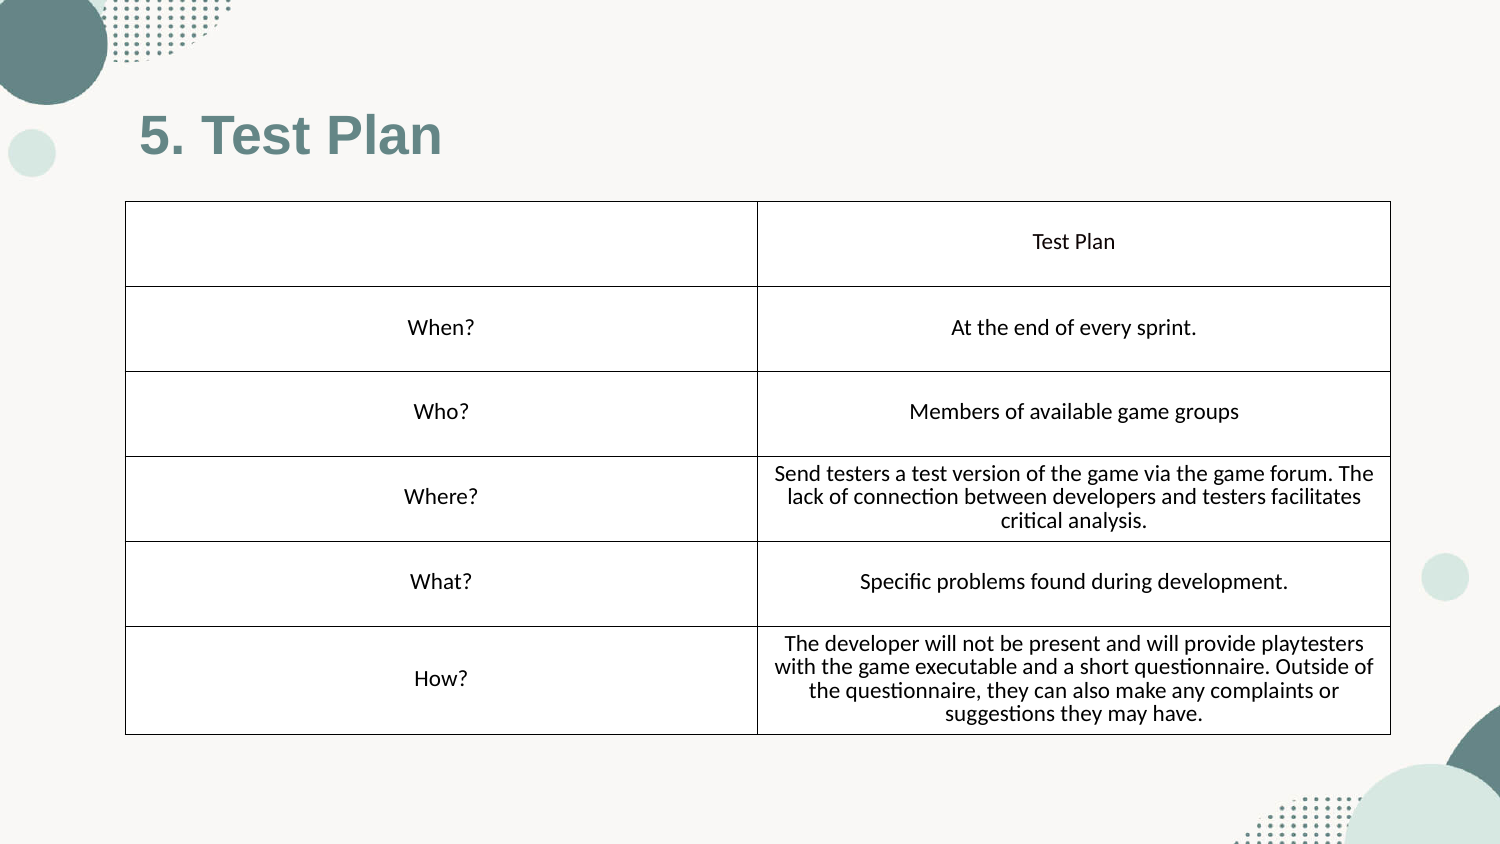

5. Test Plan
|  | Test Plan |
| --- | --- |
| When? | At the end of every sprint. |
| Who? | Members of available game groups |
| Where? | Send testers a test version of the game via the game forum. The lack of connection between developers and testers facilitates critical analysis. |
| What? | Specific problems found during development. |
| How? | The developer will not be present and will provide playtesters with the game executable and a short questionnaire. Outside of the questionnaire, they can also make any complaints or suggestions they may have. |